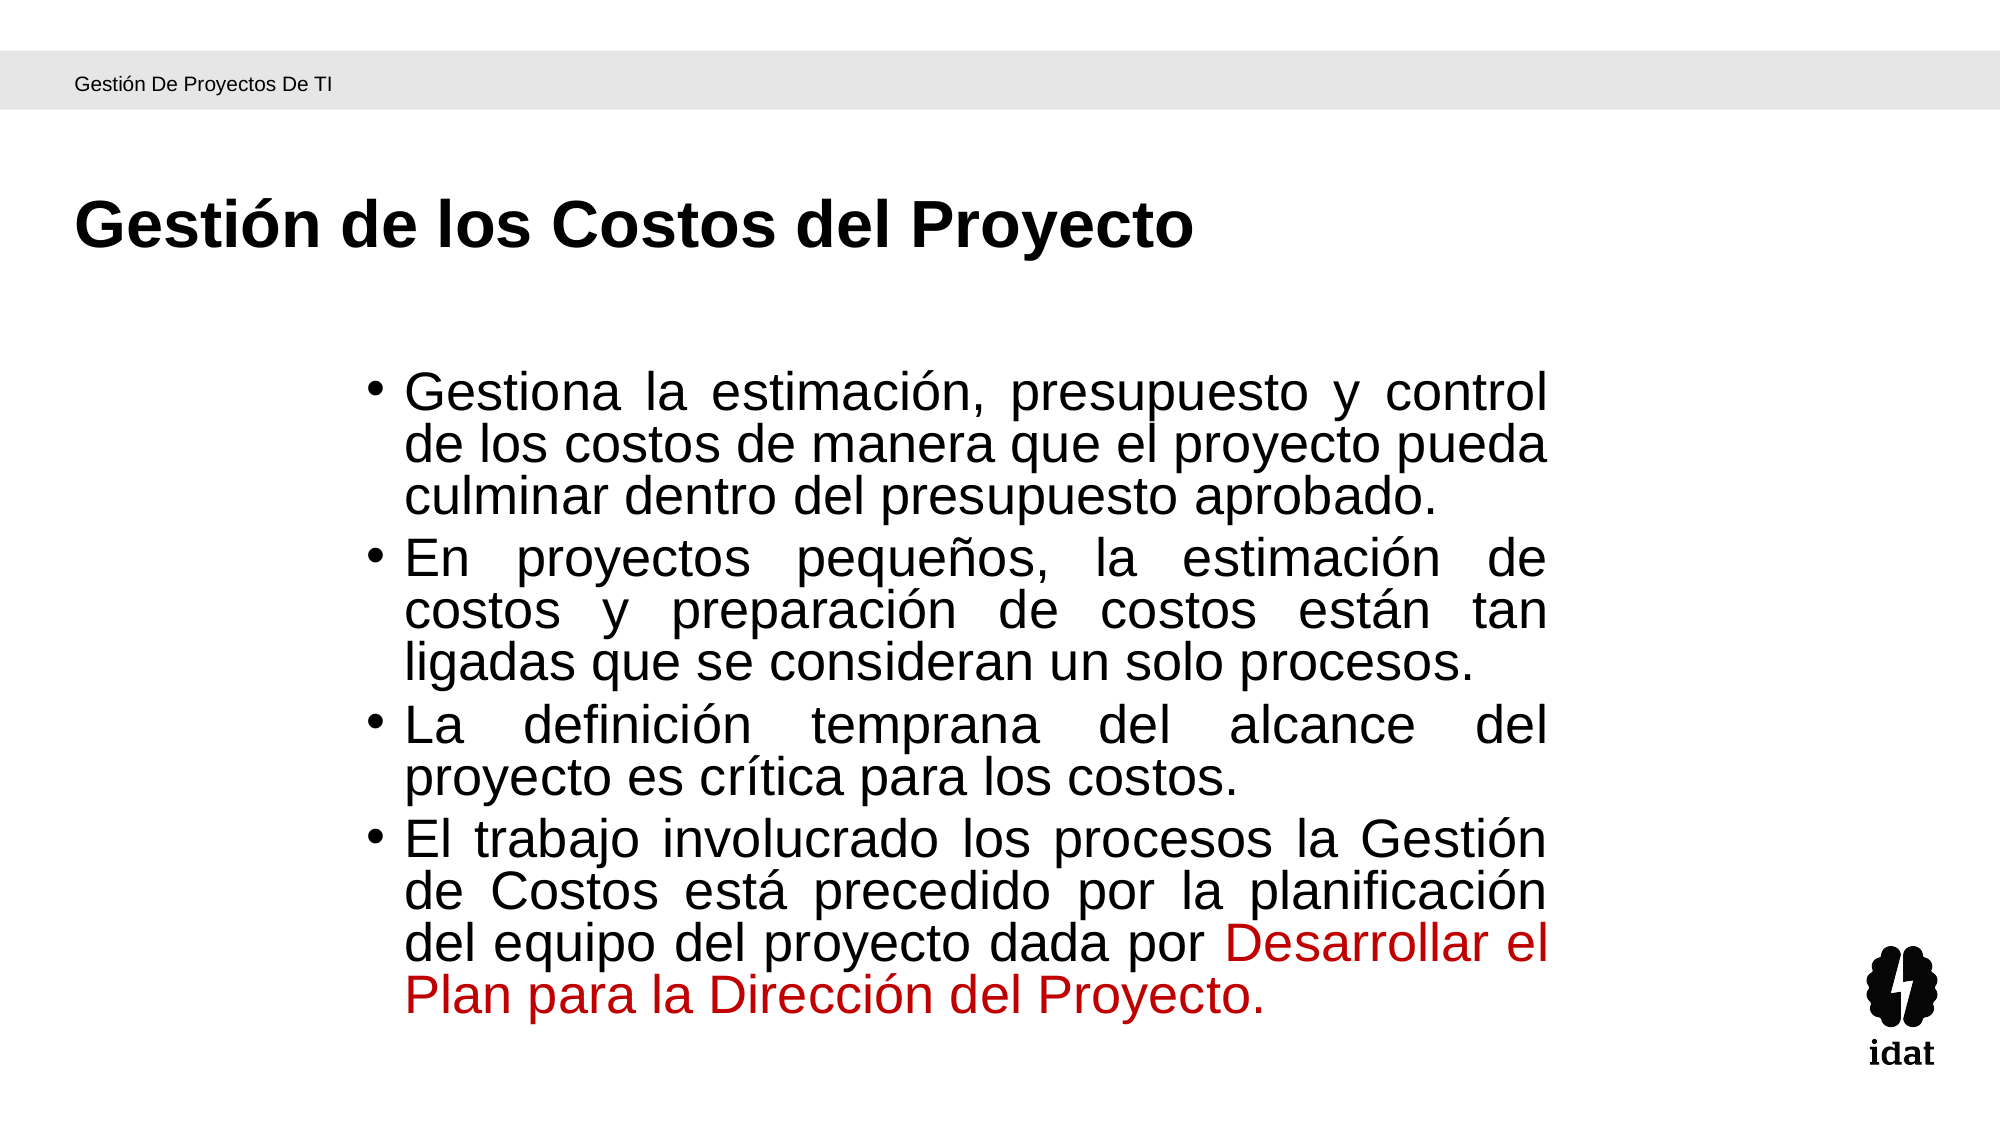

Gestión De Proyectos De TI
Gestión de los Costos del Proyecto
Gestiona la estimación, presupuesto y control de los costos de manera que el proyecto pueda culminar dentro del presupuesto aprobado.
En proyectos pequeños, la estimación de costos y preparación de costos están tan ligadas que se consideran un solo procesos.
La definición temprana del alcance del proyecto es crítica para los costos.
El trabajo involucrado los procesos la Gestión de Costos está precedido por la planificación del equipo del proyecto dada por Desarrollar el Plan para la Dirección del Proyecto.